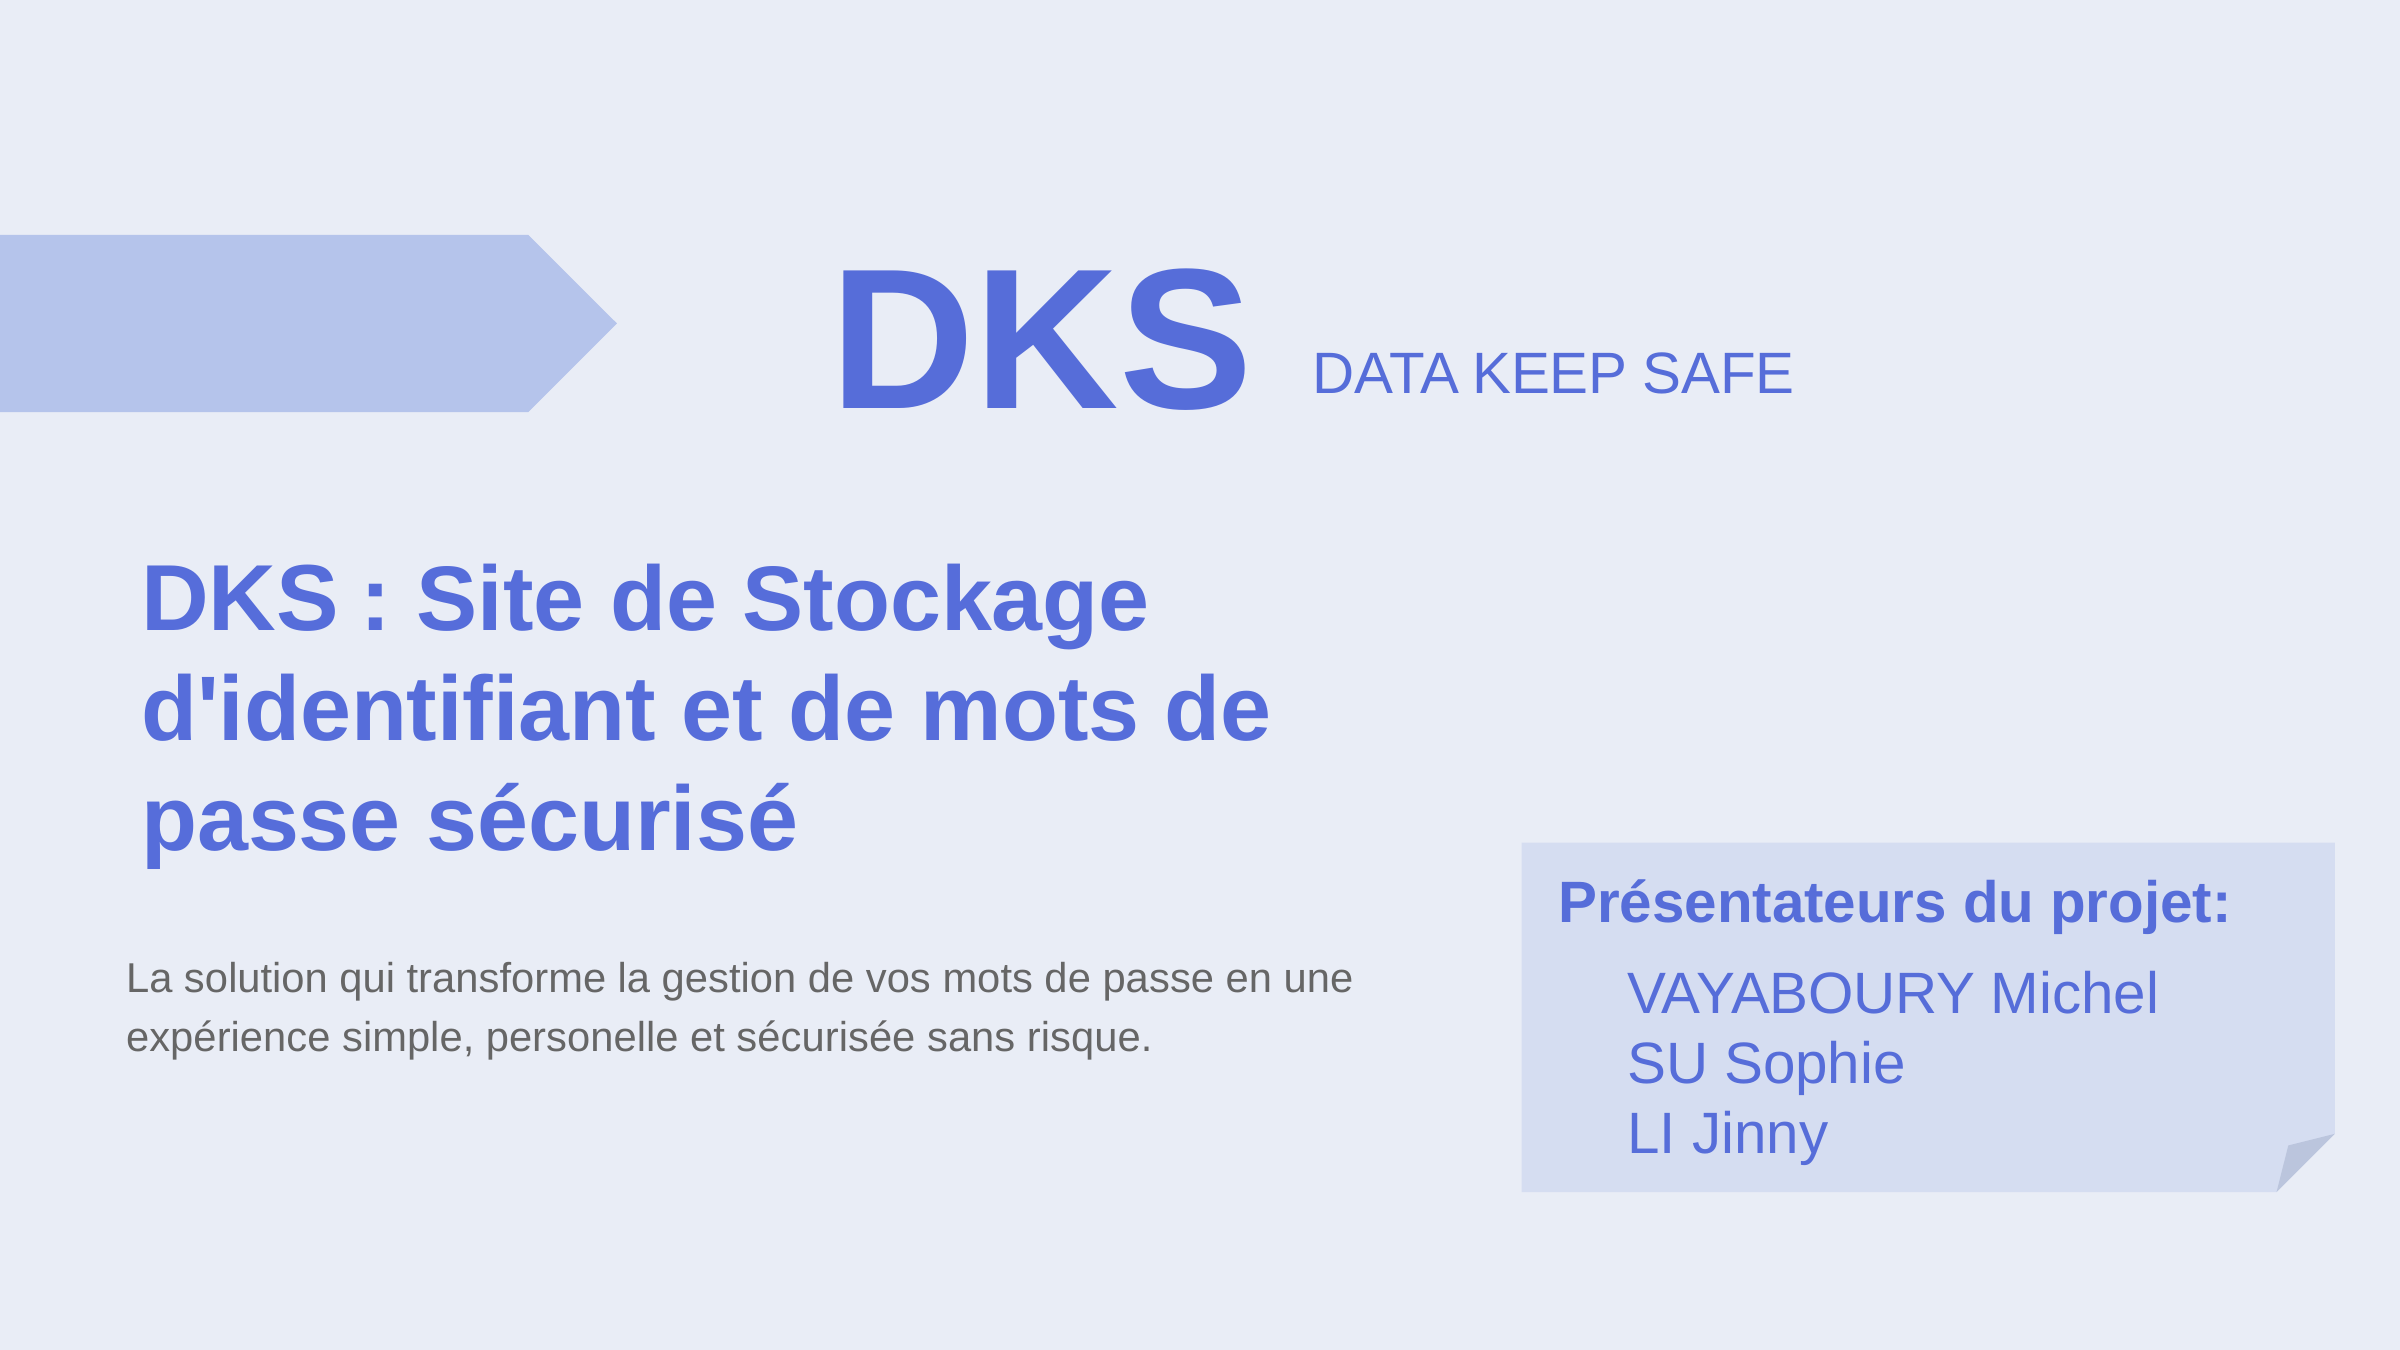

DKS

DATA KEEP SAFE
DKS : Site de Stockage d'identifiant et de mots de passe sécurisé
La solution qui transforme la gestion de vos mots de passe en une expérience simple, personelle et sécurisée sans risque.

Présentateurs du projet:
VAYABOURY Michel
SU Sophie
LI Jinny